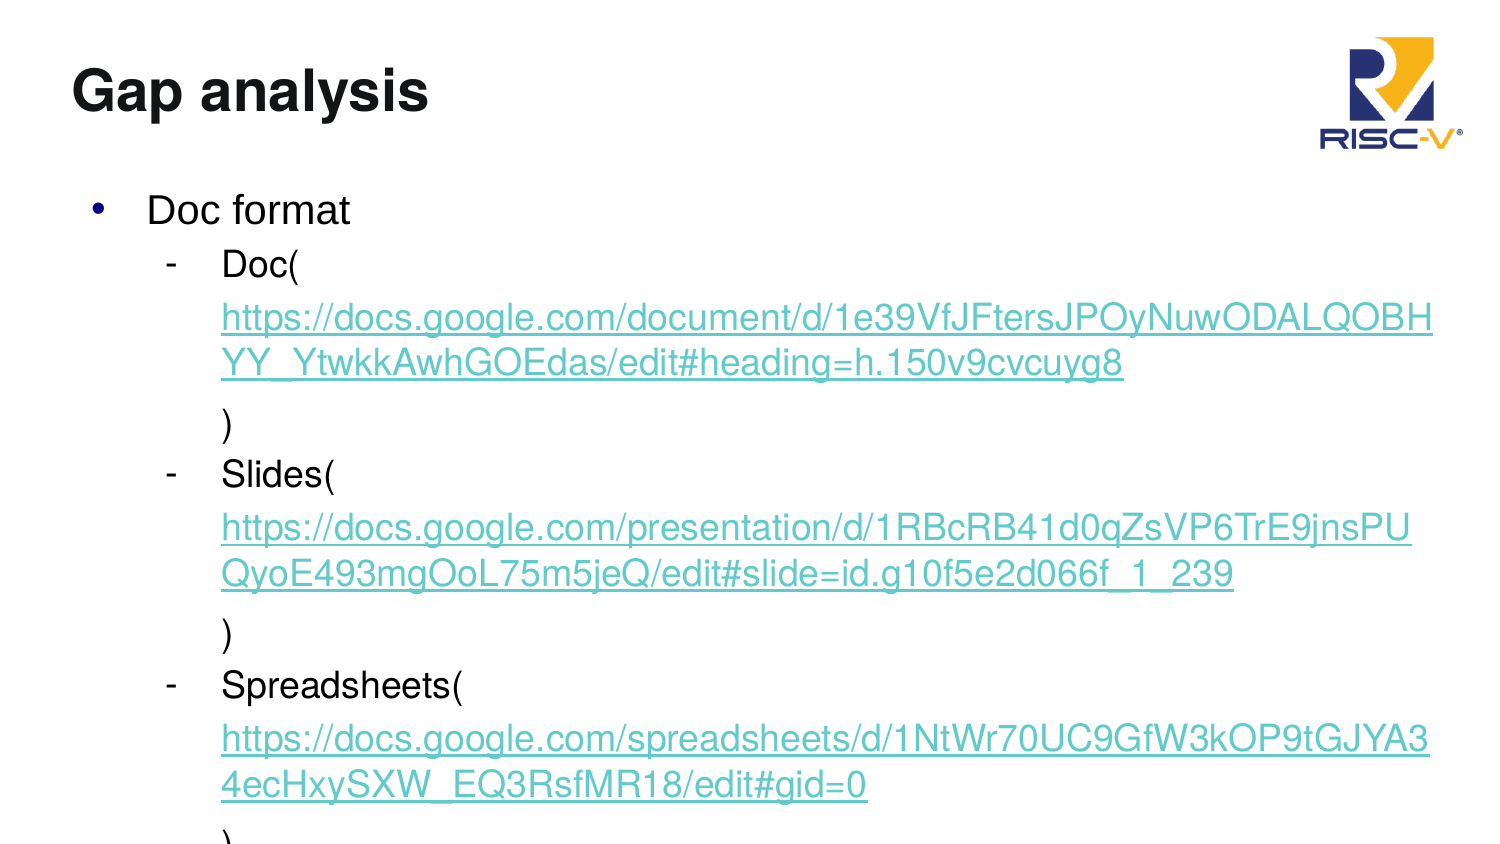

# Gap analysis
Doc format
Doc(https://docs.google.com/document/d/1e39VfJFtersJPOyNuwODALQOBHYY_YtwkkAwhGOEdas/edit#heading=h.150v9cvcuyg8)
Slides(https://docs.google.com/presentation/d/1RBcRB41d0qZsVP6TrE9jnsPUQyoE493mgOoL75m5jeQ/edit#slide=id.g10f5e2d066f_1_239)
Spreadsheets(https://docs.google.com/spreadsheets/d/1NtWr70UC9GfW3kOP9tGJYA34ecHxySXW_EQ3RsfMR18/edit#gid=0)
Issues with tags(https://github.com/ClangBuiltLinux/linux/issues) can export to single doc with tool
Gaps: https://docs.google.com/spreadsheets/d/1HifwLJCBeLxgtXo-D1O1POlsBlybRokCmAj3yljq9NM/edit?pli=1#gid=0